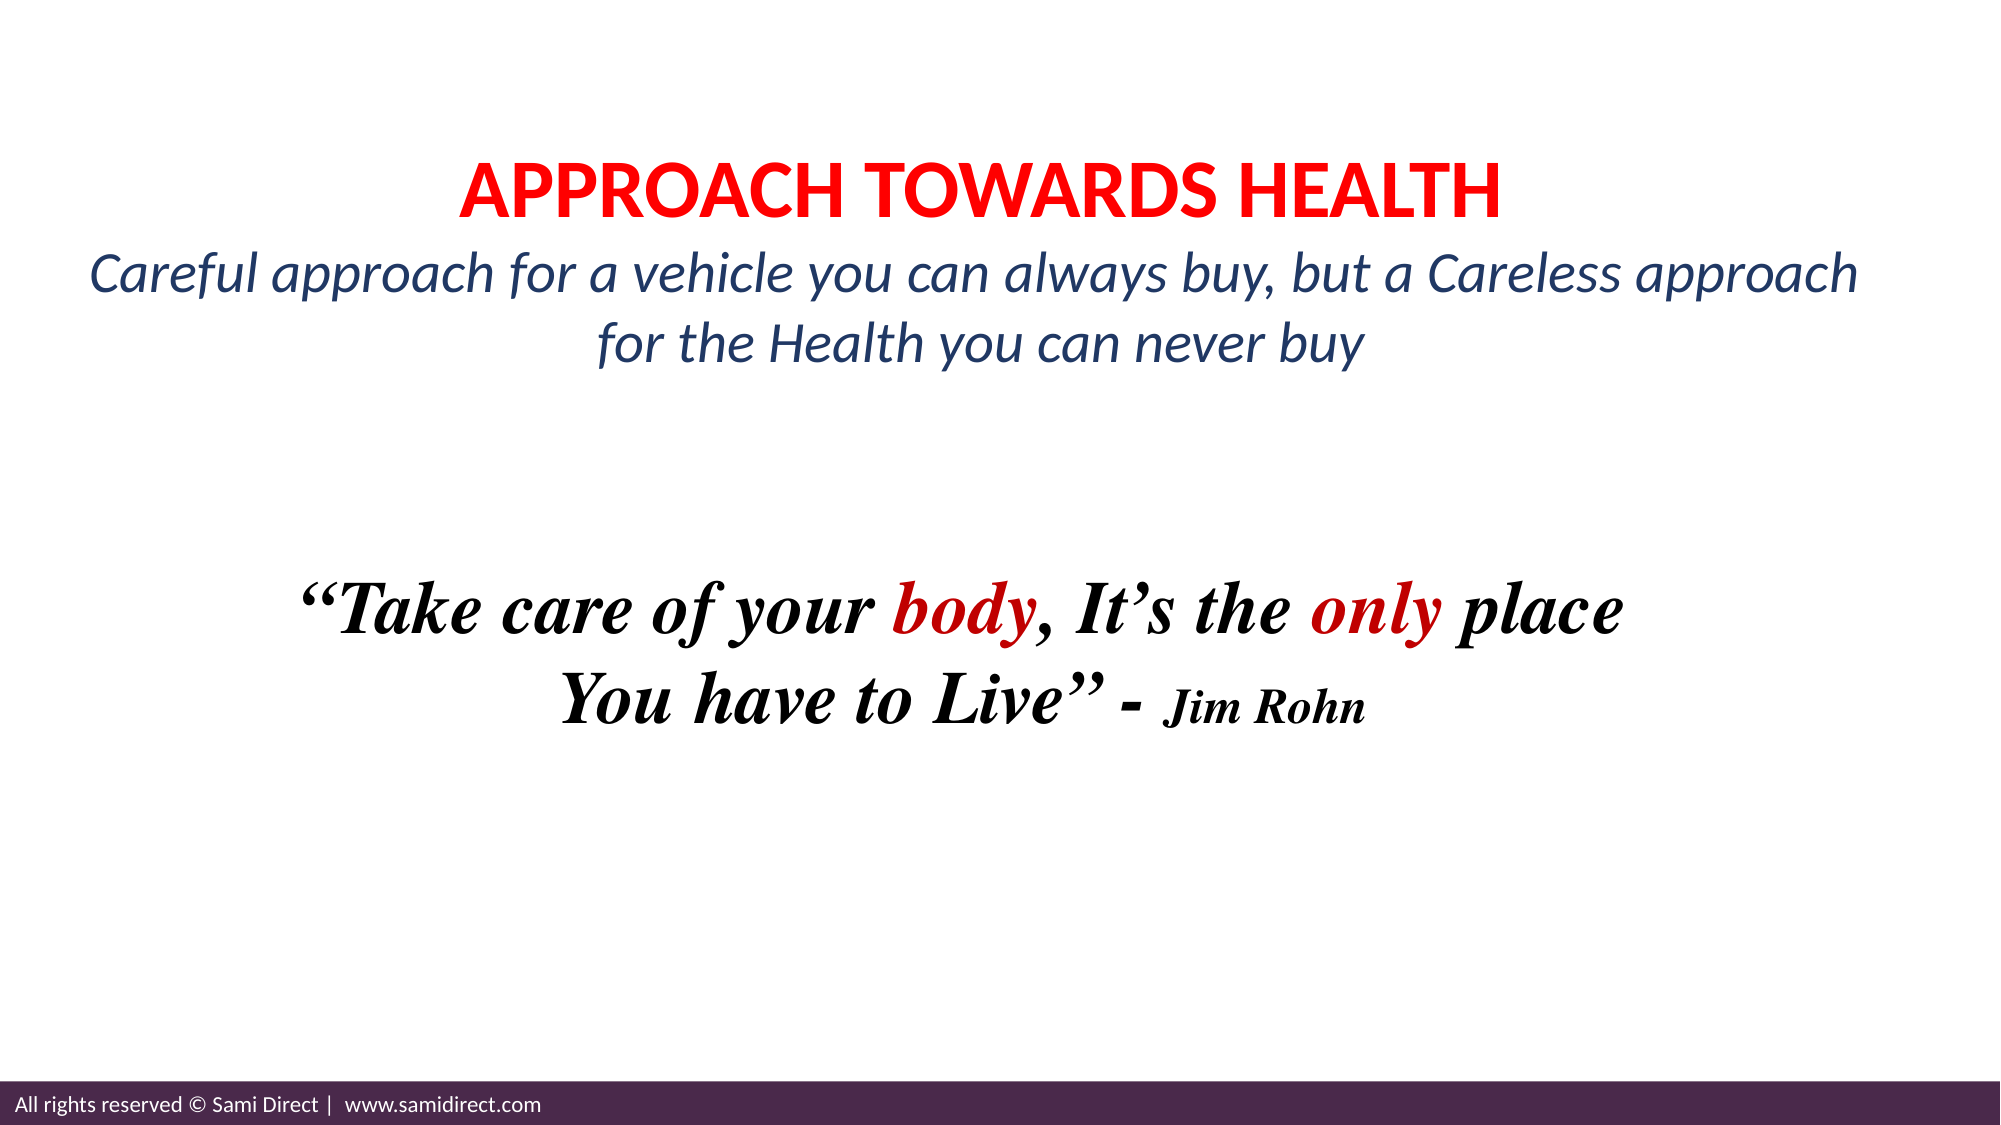

APPROACH TOWARDS HEALTH
Careful approach for a vehicle you can always buy, but a Careless approach
for the Health you can never buy
“Take care of your body, It’s the only place
You have to Live” - Jim Rohn